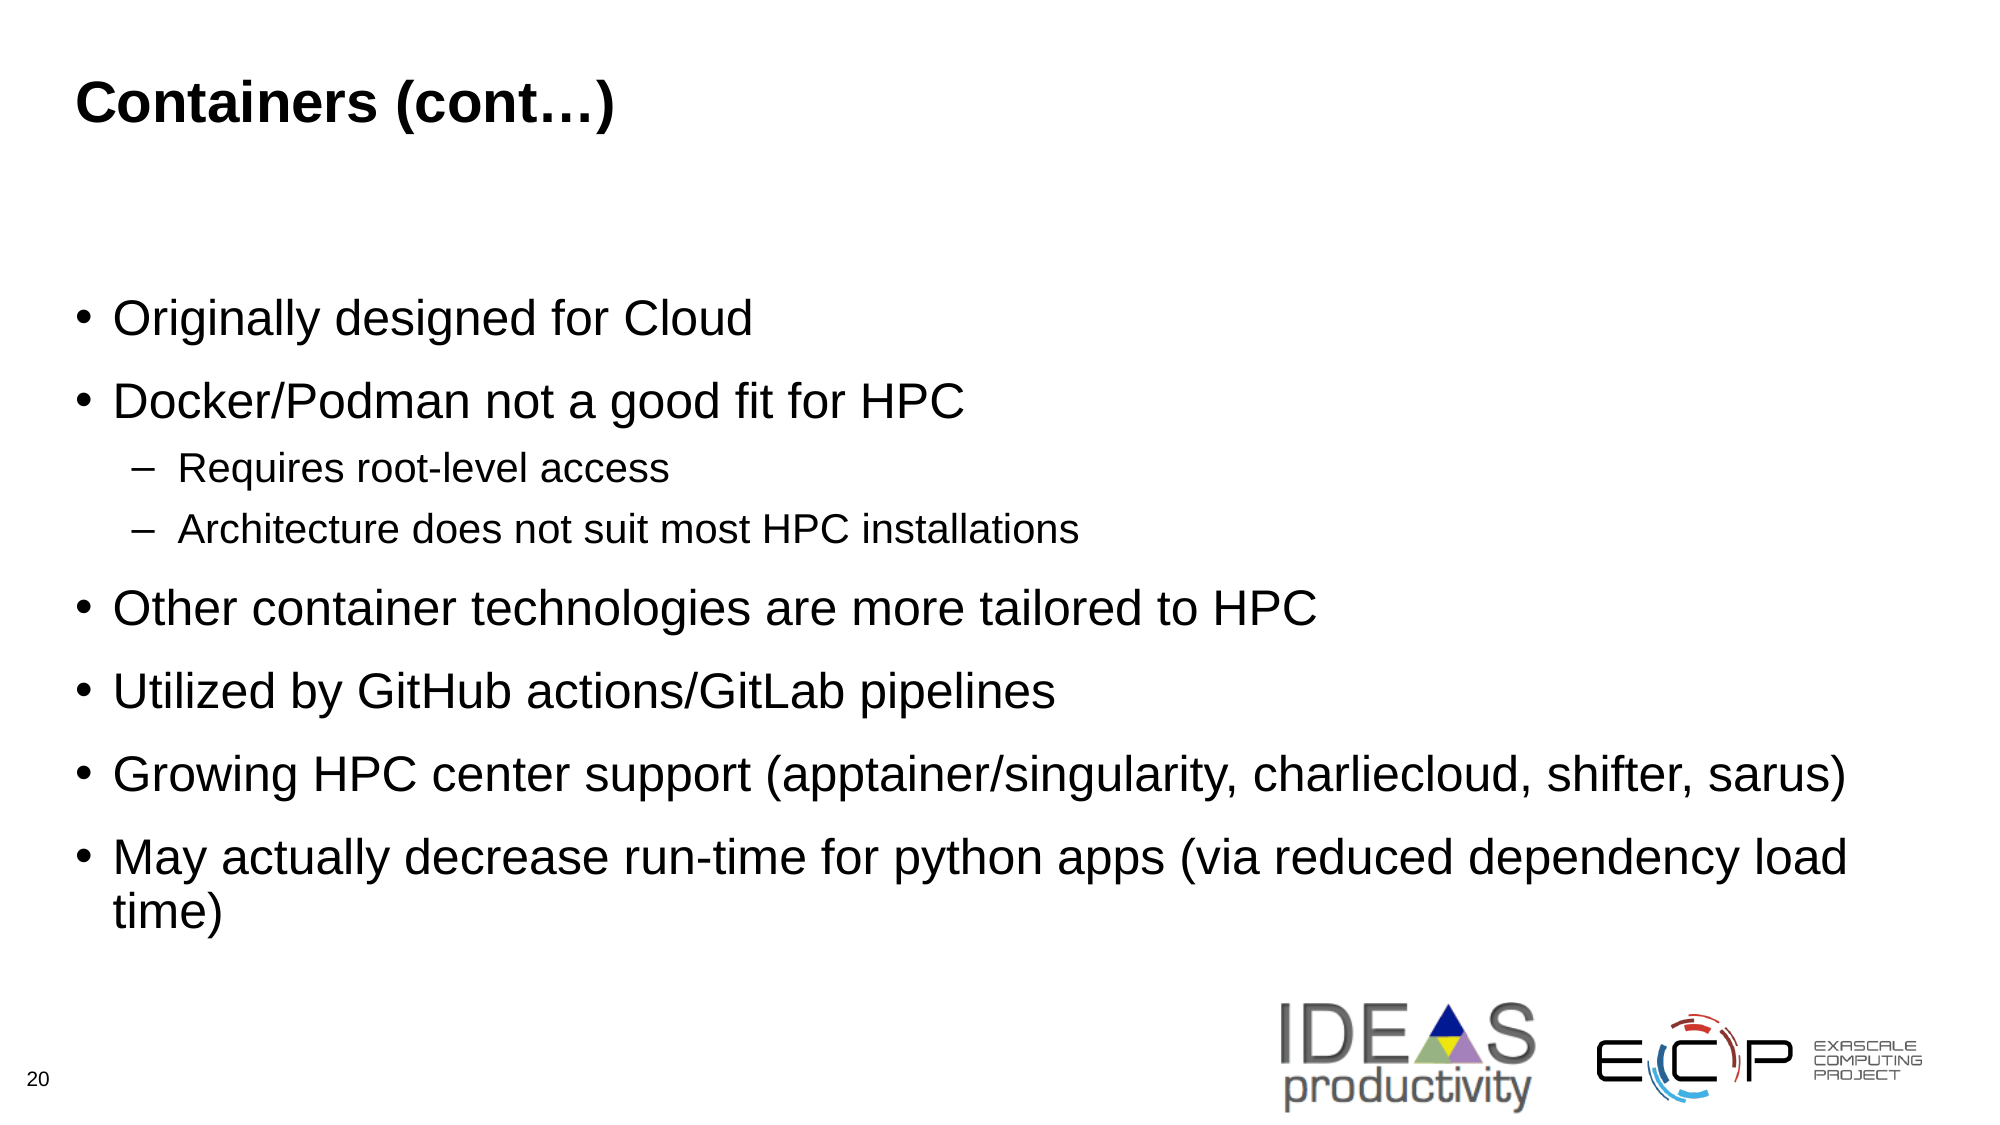

# Containers (cont…)
Originally designed for Cloud
Docker/Podman not a good fit for HPC
Requires root-level access
Architecture does not suit most HPC installations
Other container technologies are more tailored to HPC
Utilized by GitHub actions/GitLab pipelines
Growing HPC center support (apptainer/singularity, charliecloud, shifter, sarus)
May actually decrease run-time for python apps (via reduced dependency load time)